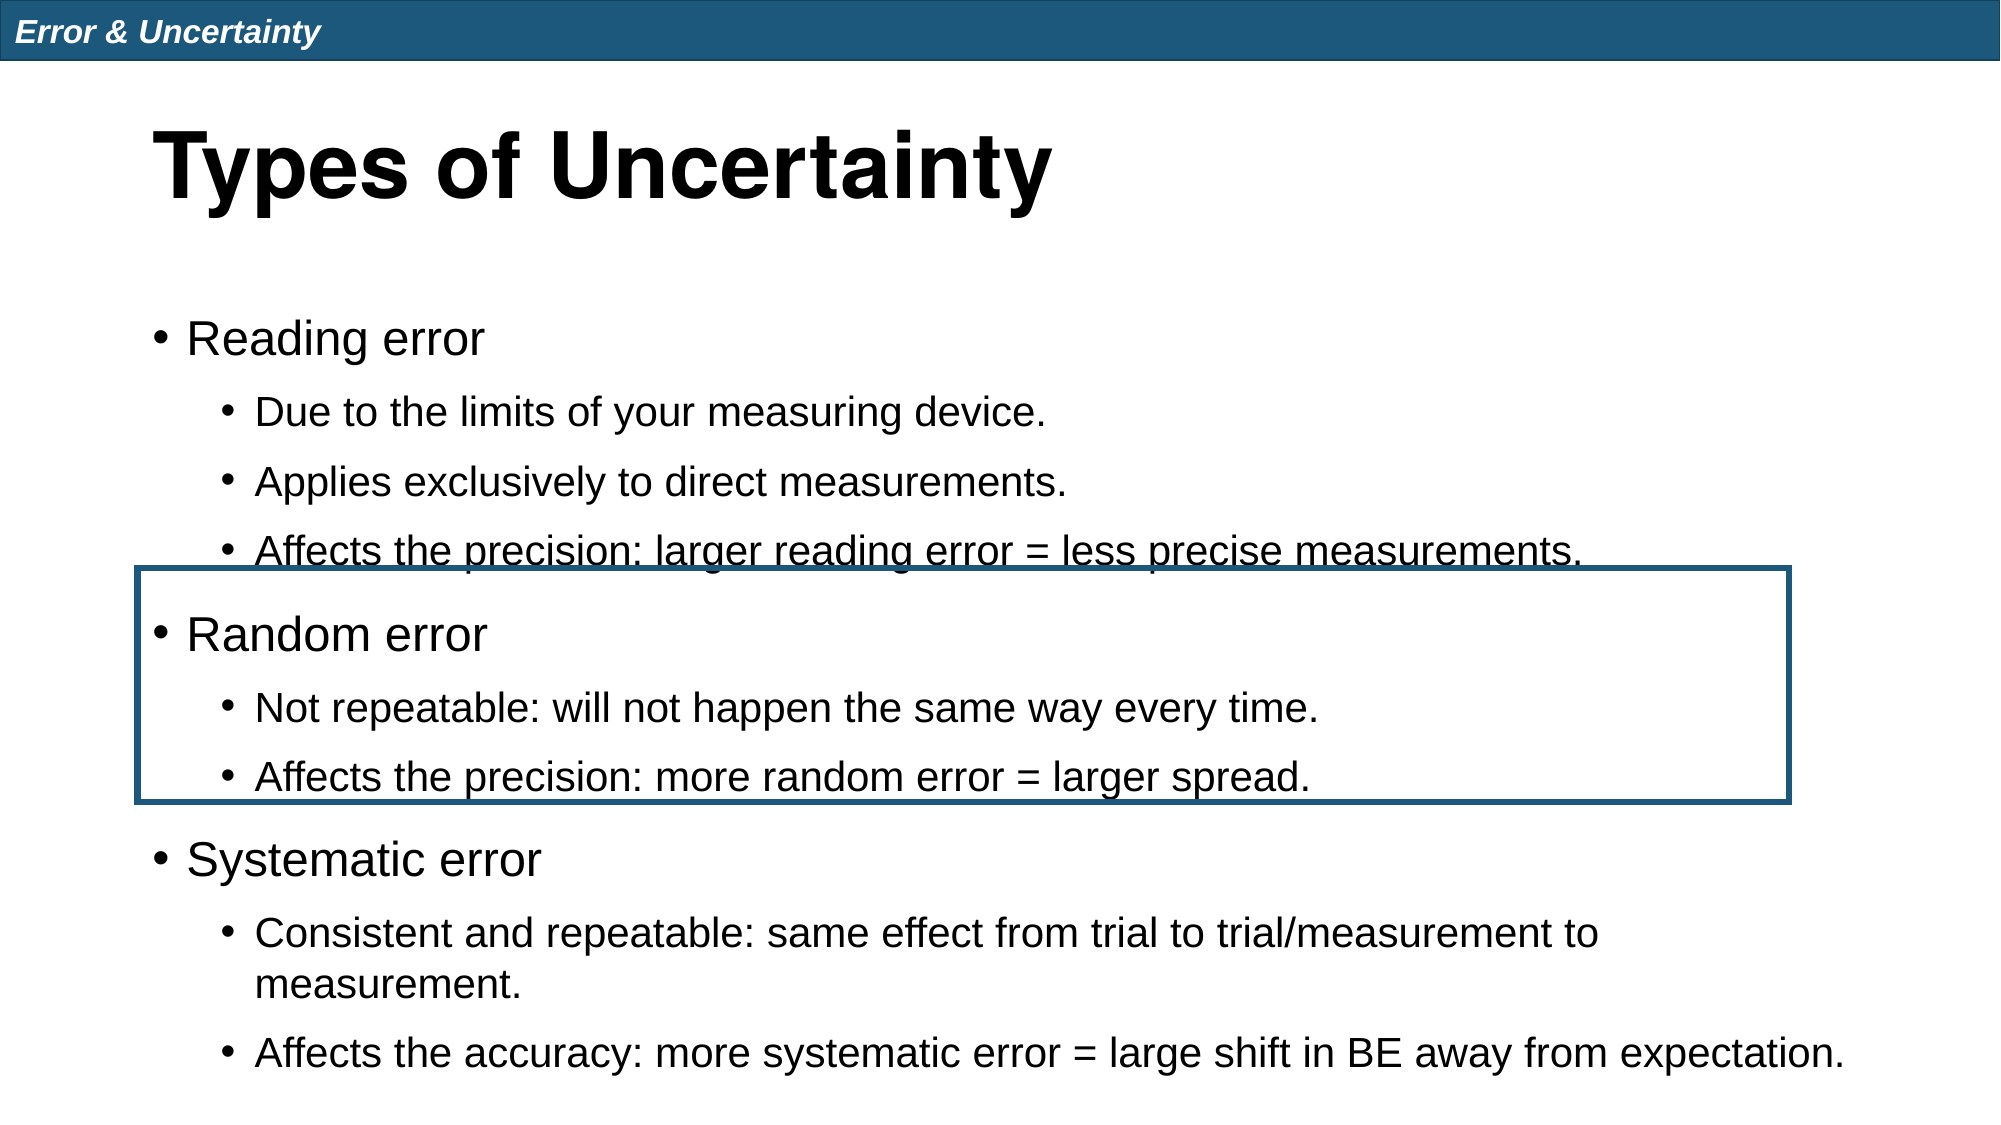

Error & Uncertainty
# Types of Uncertainty
Reading error
Due to the limits of your measuring device.
Applies exclusively to direct measurements.
Affects the precision: larger reading error = less precise measurements.
Random error
Not repeatable: will not happen the same way every time.
Affects the precision: more random error = larger spread.
Systematic error
Consistent and repeatable: same effect from trial to trial/measurement to measurement.
Affects the accuracy: more systematic error = large shift in BE away from expectation.